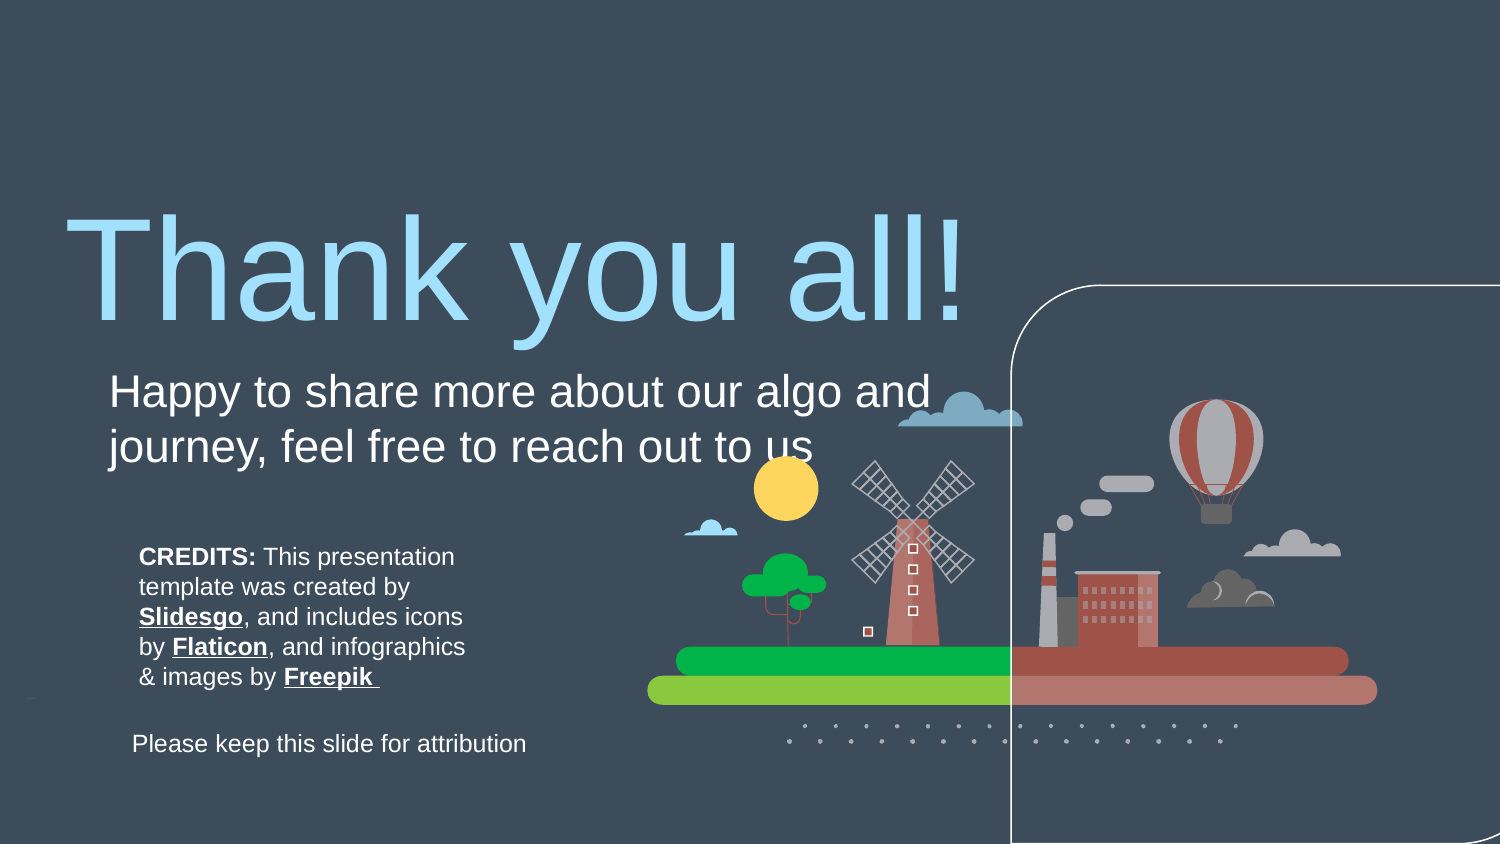

# Thank you all!

Happy to share more about our algo and journey, feel free to reach out to us

Please keep this slide for attribution